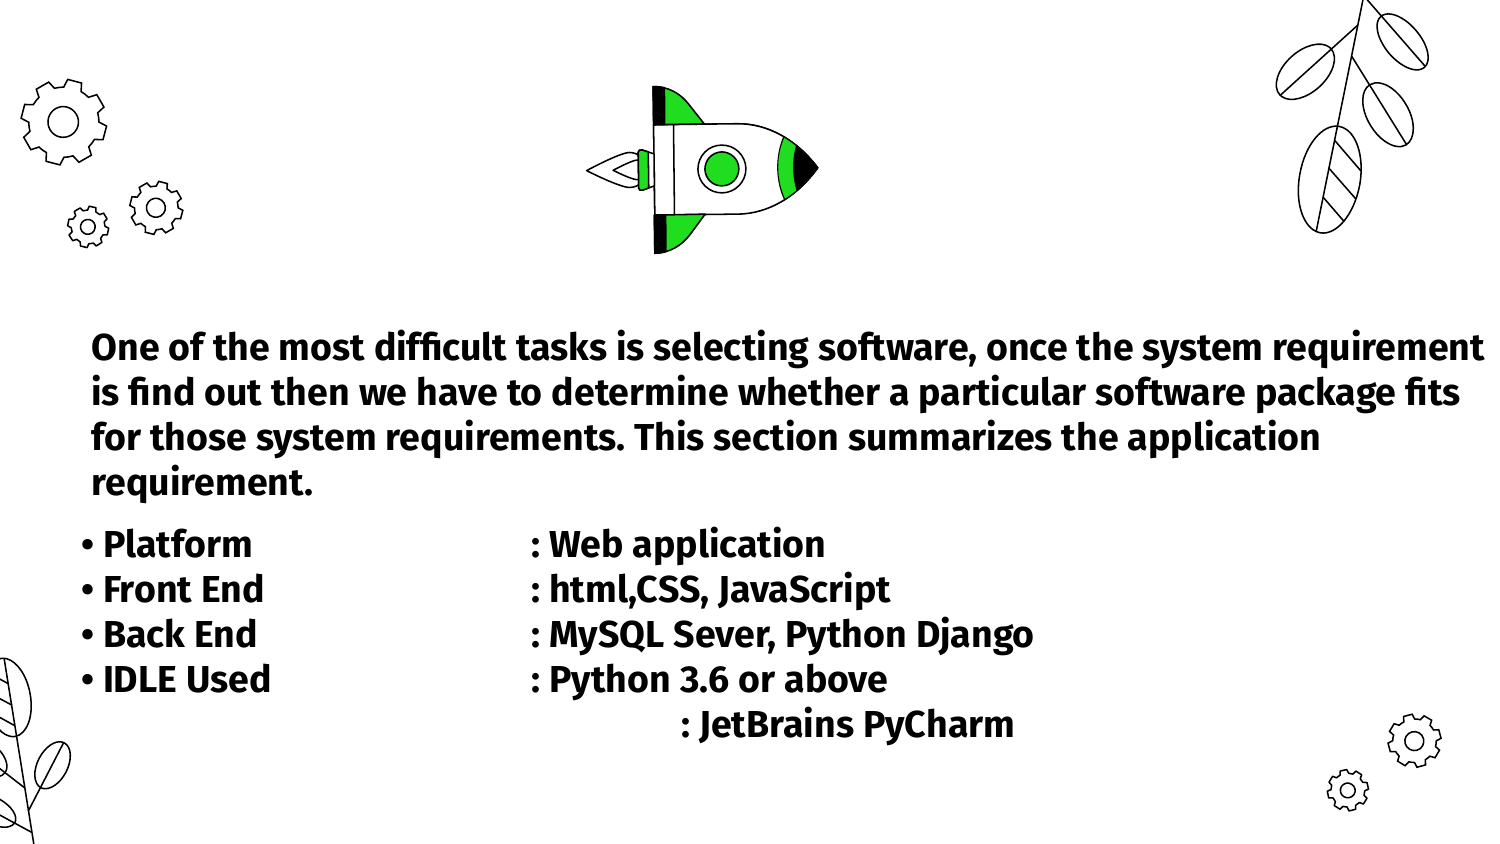

# One of the most difficult tasks is selecting software, once the system requirement is find out then we have to determine whether a particular software package fits for those system requirements. This section summarizes the application requirement.
• Platform	             	: Web application
• Front End 	       	: html,CSS, JavaScript
• Back End              	: MySQL Sever, Python Django
• IDLE Used             	: Python 3.6 or above
		                  	: JetBrains PyCharm